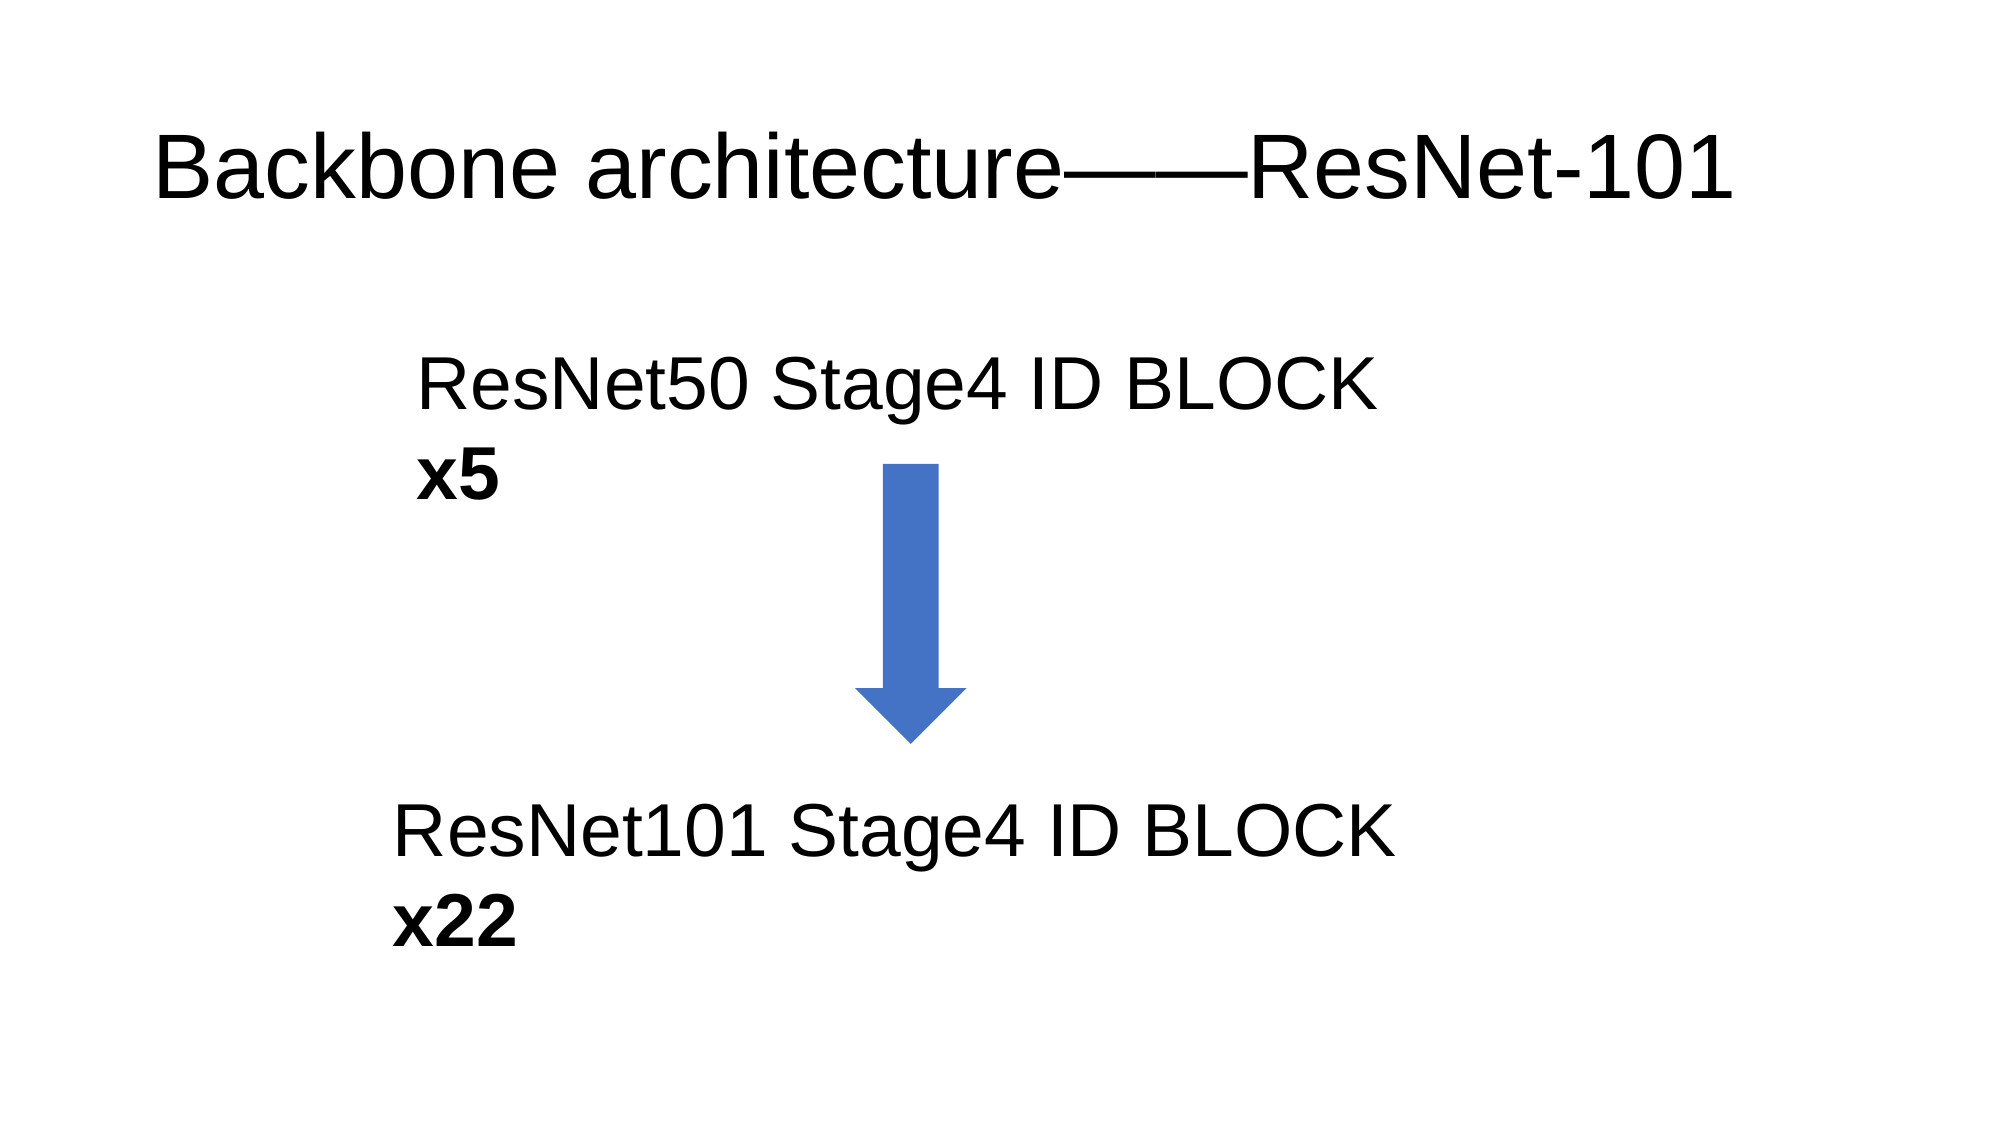

# Backbone architecture——ResNet-101
ResNet50 Stage4 ID BLOCK x5

ResNet101 Stage4 ID BLOCK x22